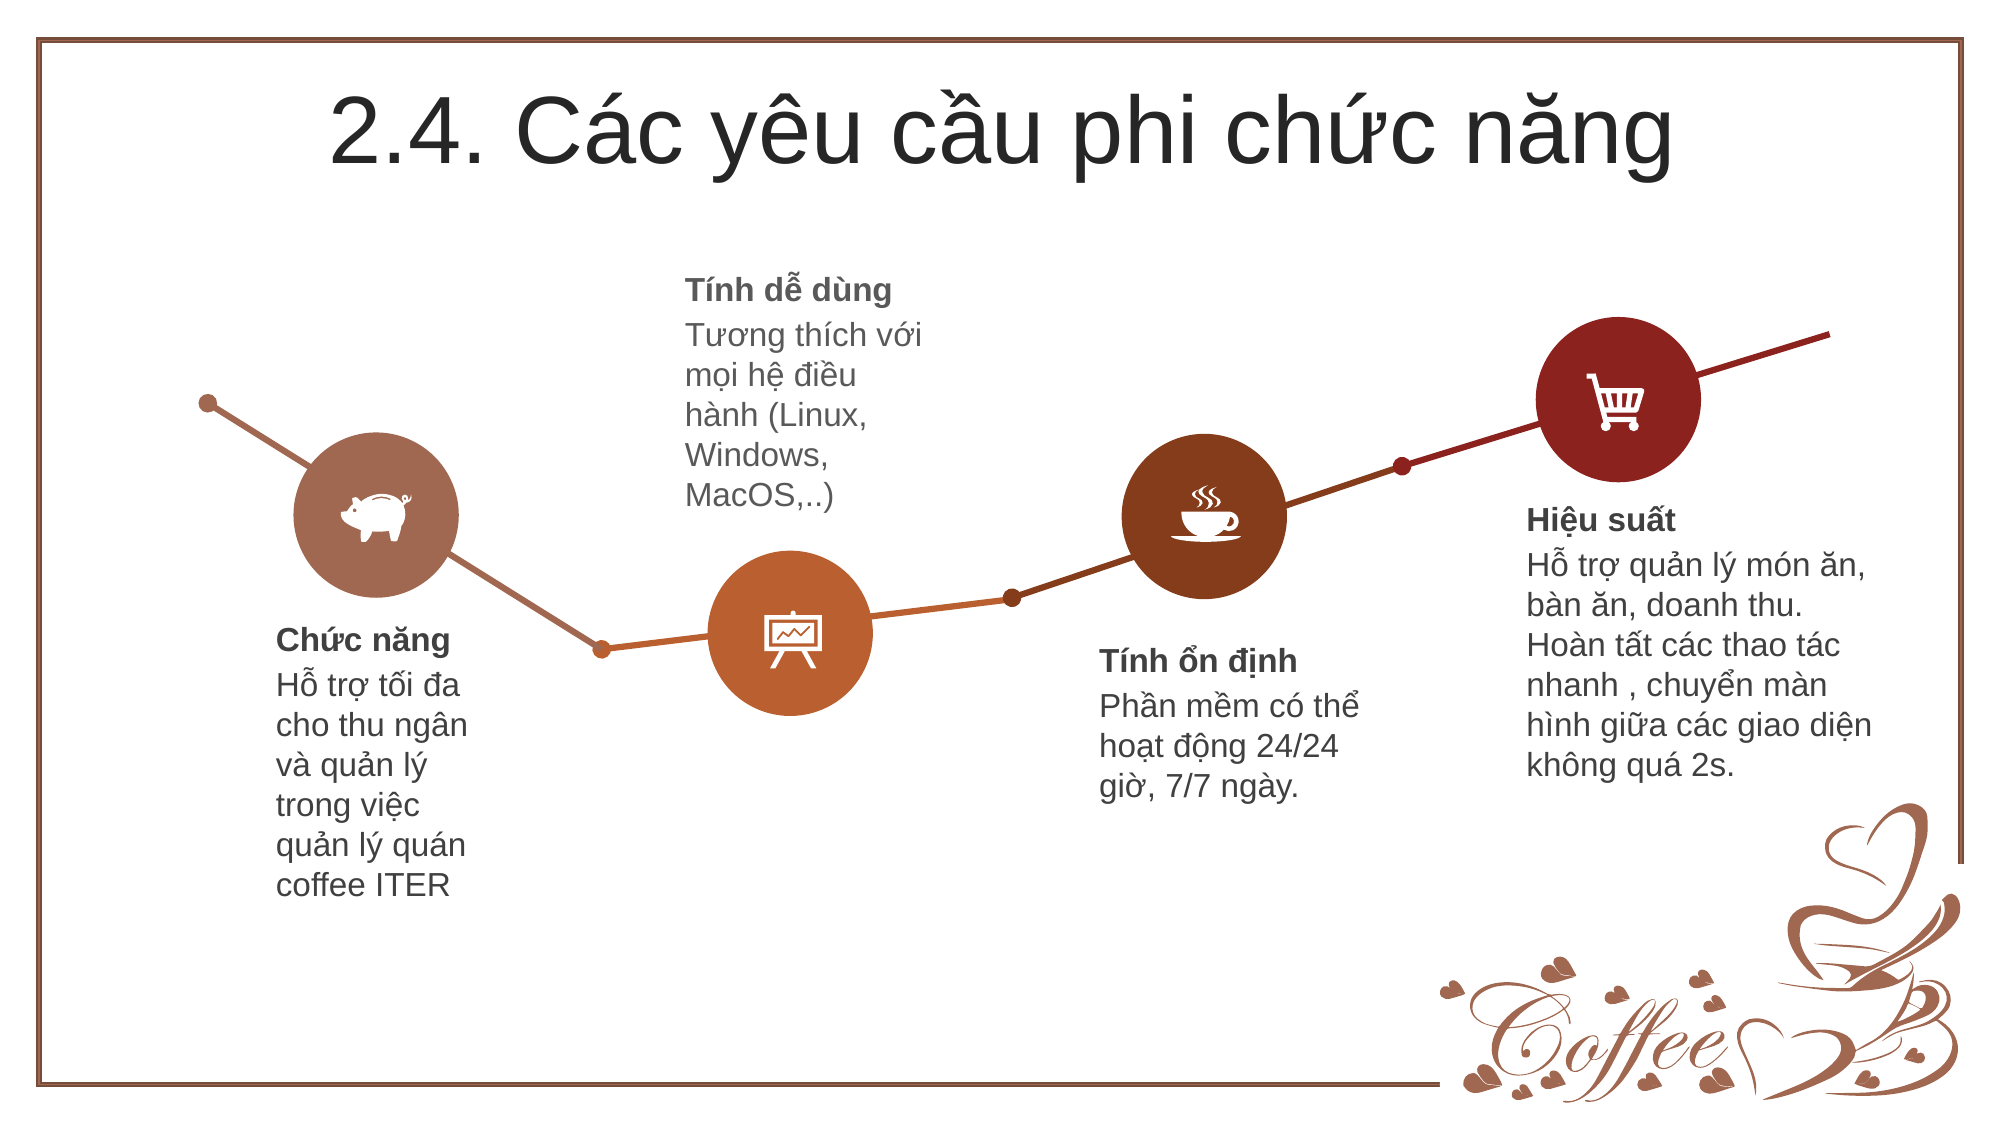

2.4. Các yêu cầu phi chức năng
Tính dễ dùng
Tương thích với mọi hệ điều hành (Linux, Windows, MacOS,..)

Hiệu suất
Hỗ trợ quản lý món ăn, bàn ăn, doanh thu. Hoàn tất các thao tác nhanh , chuyển màn hình giữa các giao diện không quá 2s.

Chức năng
Hỗ trợ tối đa cho thu ngân và quản lý trong việc quản lý quán coffee ITER

Tính ổn định
Phần mềm có thể hoạt động 24/24 giờ, 7/7 ngày.